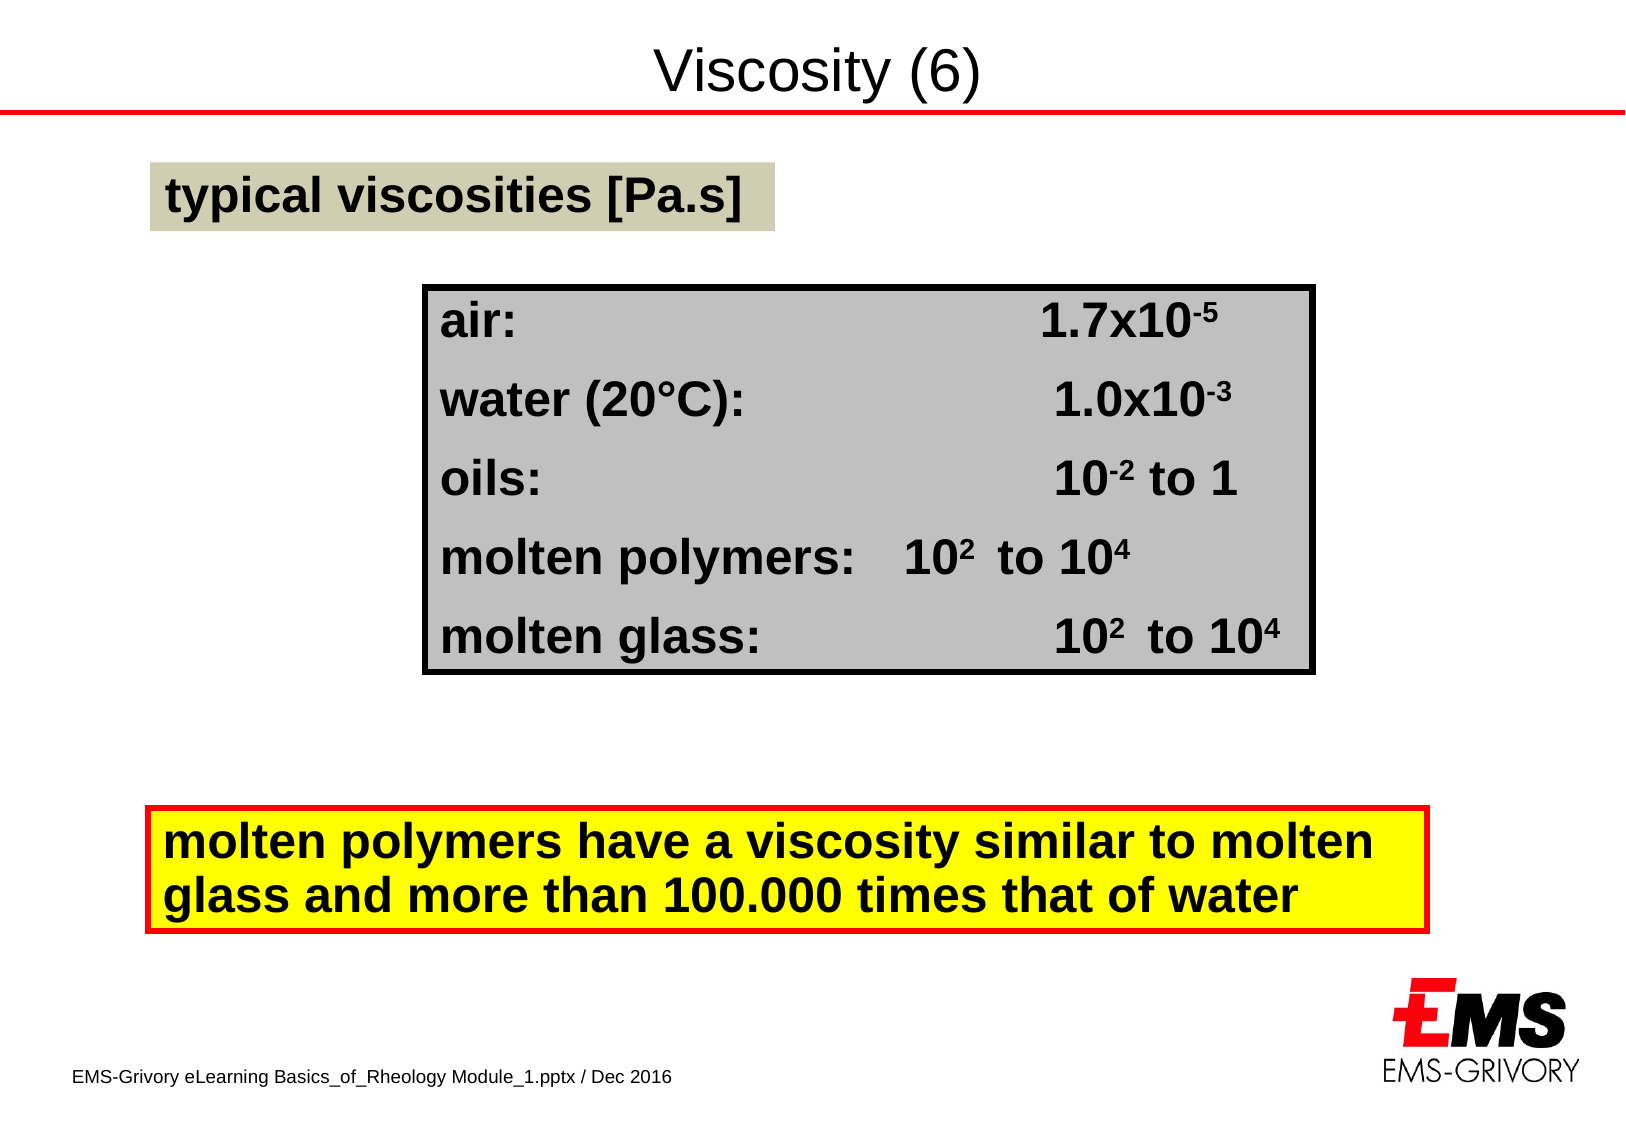

Viscosity (6)
typical viscosities [Pa.s]
air:				1.7x10-5
water (20°C):		 1.0x10-3
oils:				 10-2 to 1
molten polymers:	 102  to 104
molten glass:		 102  to 104
molten polymers have a viscosity similar to molten glass and more than 100.000 times that of water